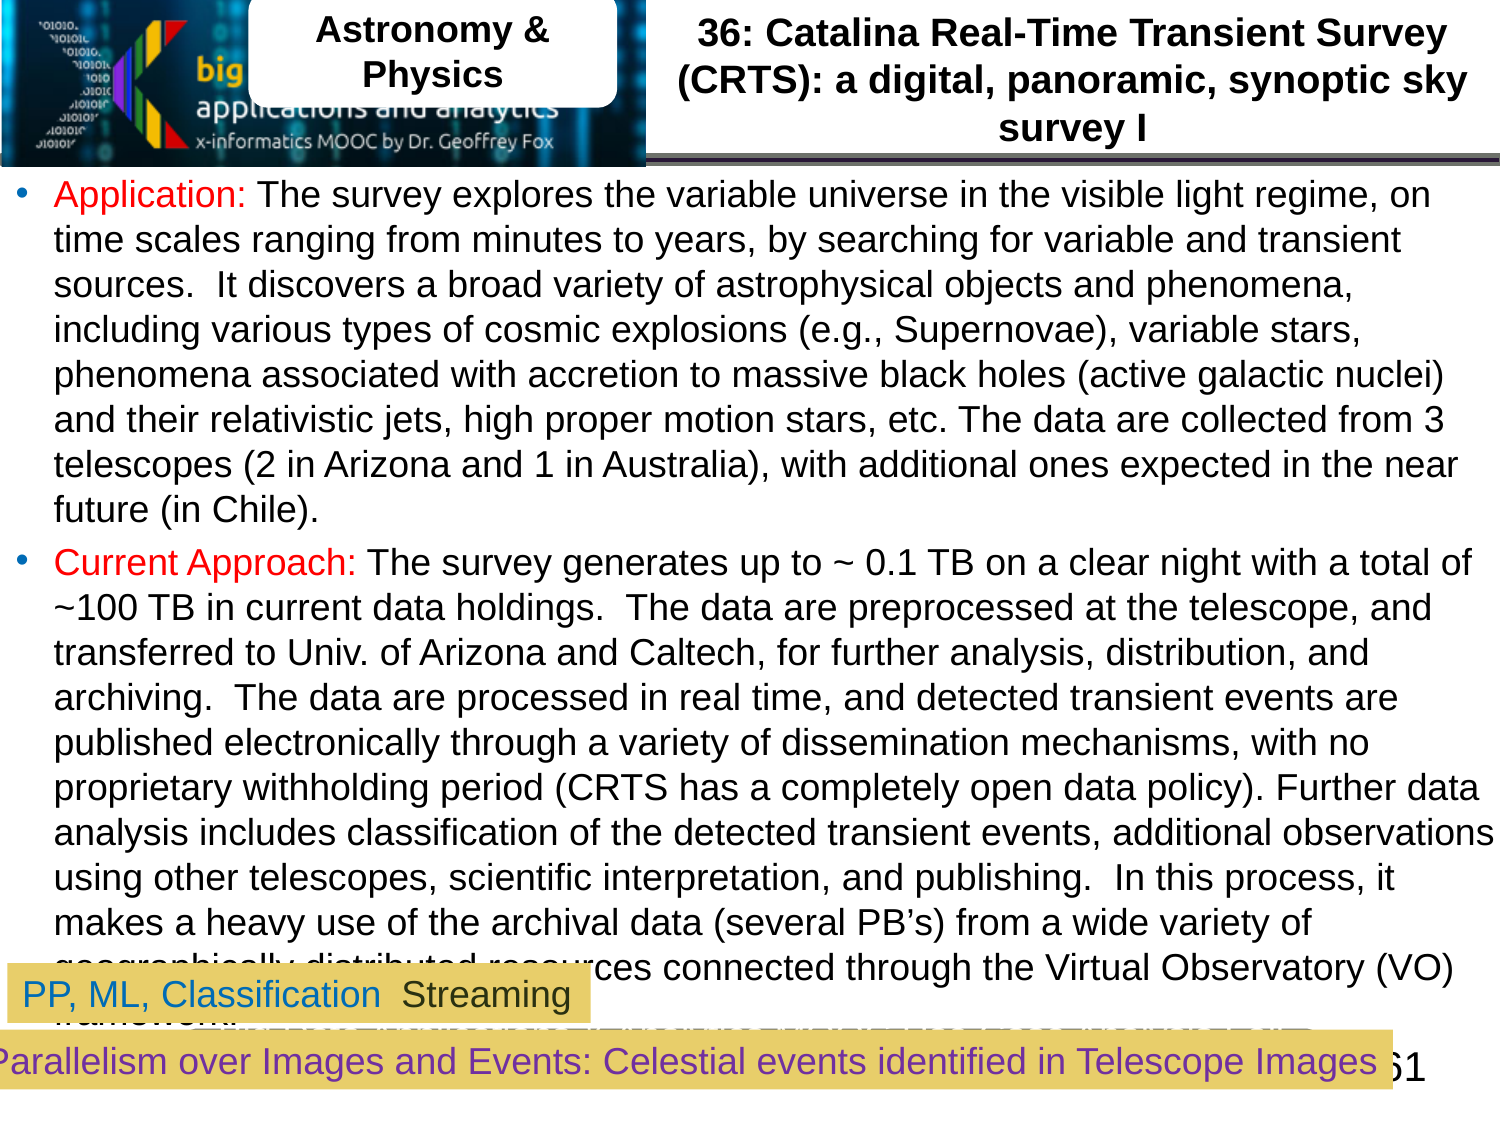

# 36: Catalina Real-Time Transient Survey (CRTS): a digital, panoramic, synoptic sky survey I
Astronomy & Physics
Application: The survey explores the variable universe in the visible light regime, on time scales ranging from minutes to years, by searching for variable and transient sources.  It discovers a broad variety of astrophysical objects and phenomena, including various types of cosmic explosions (e.g., Supernovae), variable stars, phenomena associated with accretion to massive black holes (active galactic nuclei) and their relativistic jets, high proper motion stars, etc. The data are collected from 3 telescopes (2 in Arizona and 1 in Australia), with additional ones expected in the near future (in Chile).
Current Approach: The survey generates up to ~ 0.1 TB on a clear night with a total of ~100 TB in current data holdings.  The data are preprocessed at the telescope, and transferred to Univ. of Arizona and Caltech, for further analysis, distribution, and archiving.  The data are processed in real time, and detected transient events are published electronically through a variety of dissemination mechanisms, with no proprietary withholding period (CRTS has a completely open data policy). Further data analysis includes classification of the detected transient events, additional observations using other telescopes, scientific interpretation, and publishing.  In this process, it makes a heavy use of the archival data (several PB’s) from a wide variety of geographically distributed resources connected through the Virtual Observatory (VO) framework.
PP, ML, Classification
Streaming
Parallelism over Images and Events: Celestial events identified in Telescope Images
61